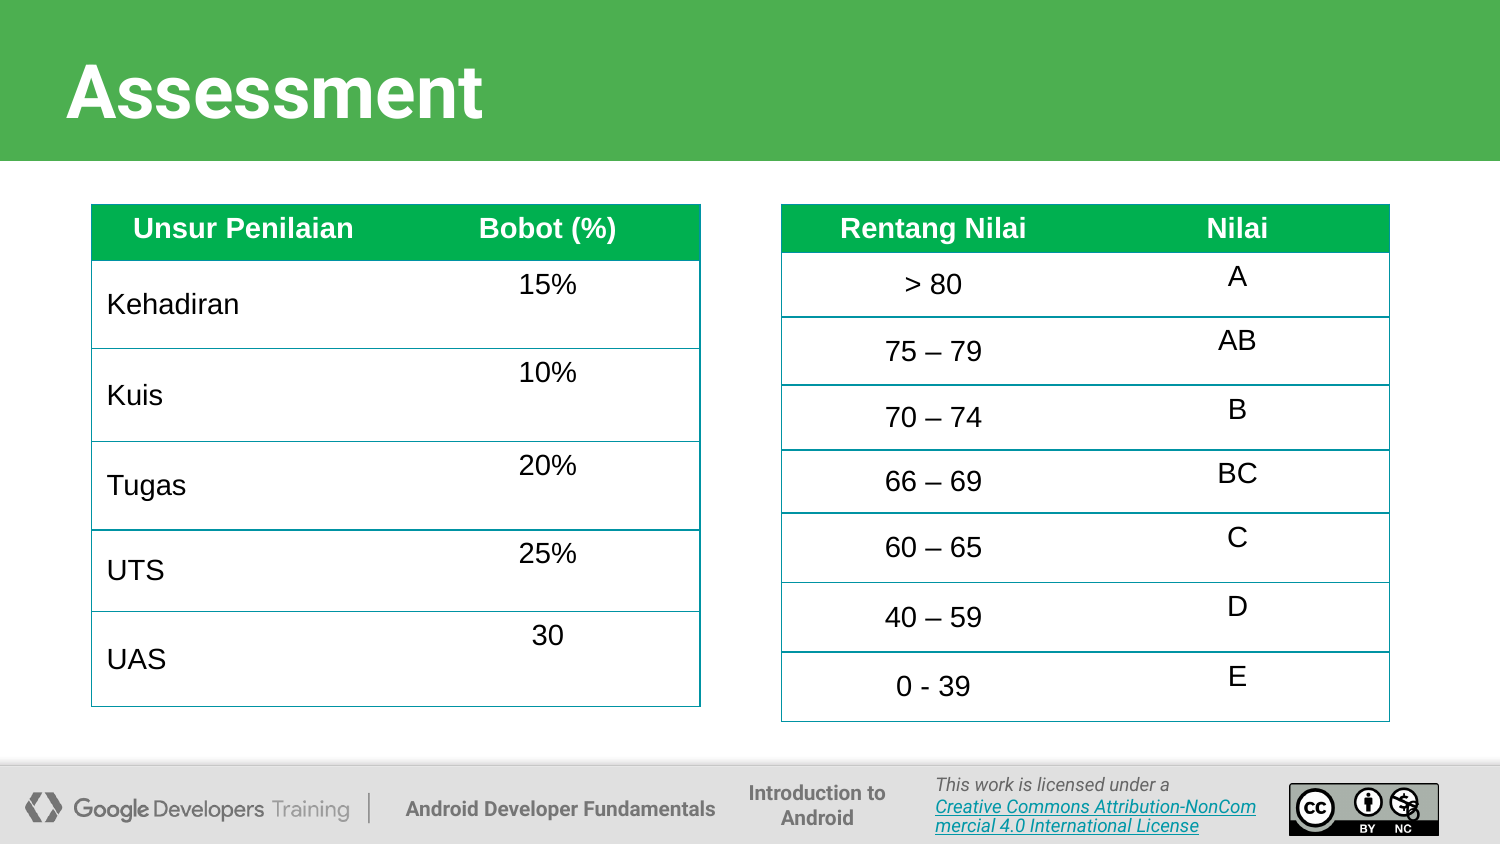

# Assessment
| Unsur Penilaian | Bobot (%) |
| --- | --- |
| Kehadiran | 15% |
| Kuis | 10% |
| Tugas | 20% |
| UTS | 25% |
| UAS | 30 |
| Rentang Nilai | Nilai |
| --- | --- |
| > 80 | A |
| 75 – 79 | AB |
| 70 – 74 | B |
| 66 – 69 | BC |
| 60 – 65 | C |
| 40 – 59 | D |
| 0 - 39 | E |
6